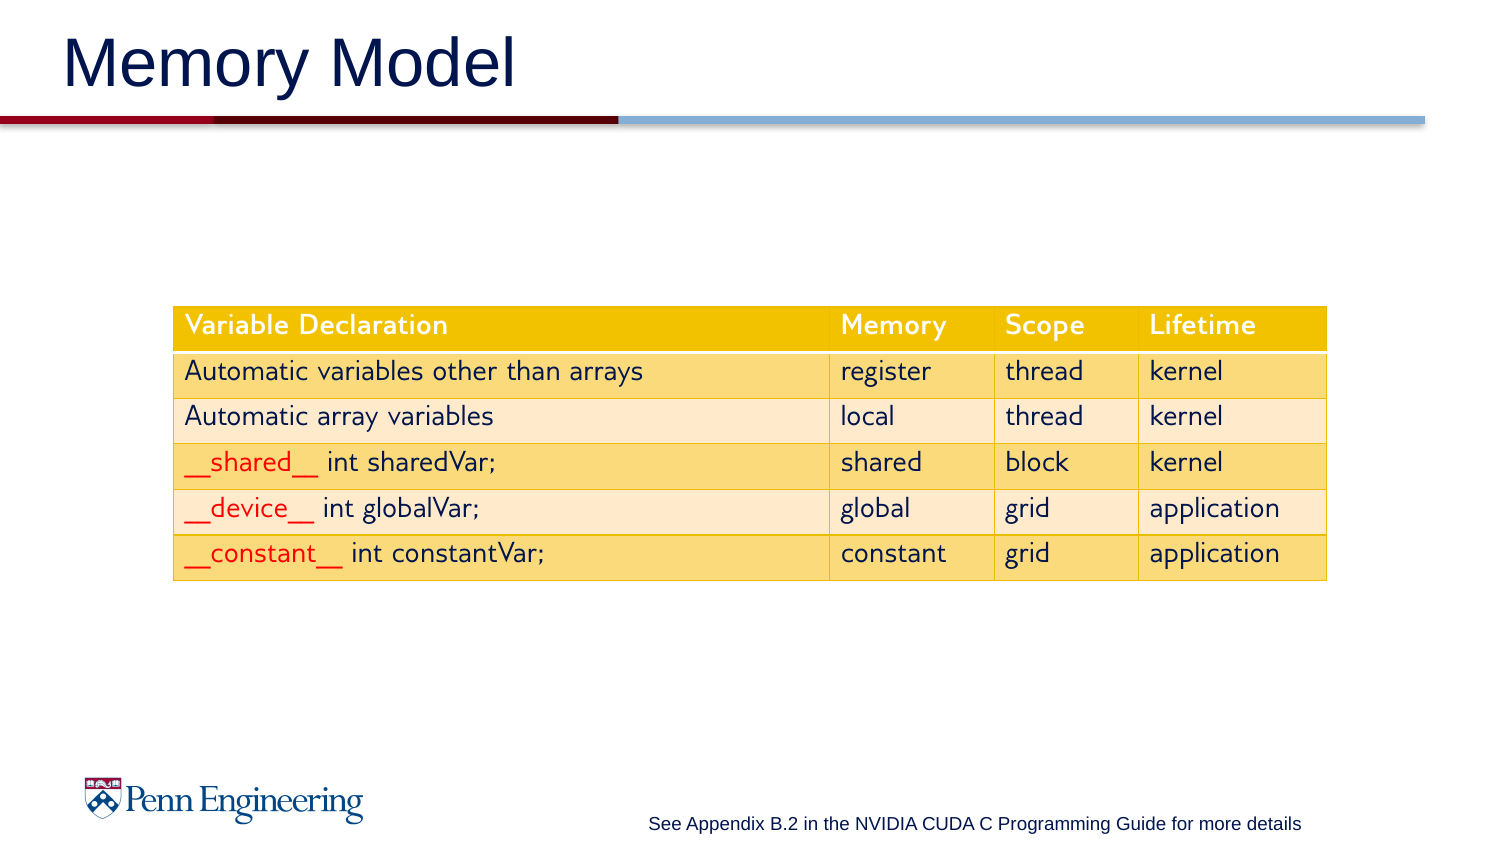

# Memory Model
| Variable Declaration | Memory | Scope | Lifetime |
| --- | --- | --- | --- |
| Automatic variables other than arrays | register | thread | kernel |
| Automatic array variables | local | thread | kernel |
| \_\_shared\_\_ int sharedVar; | shared | block | kernel |
| \_\_device\_\_ int globalVar; | global | grid | application |
| \_\_constant\_\_ int constantVar; | constant | grid | application |
See Appendix B.2 in the NVIDIA CUDA C Programming Guide for more details